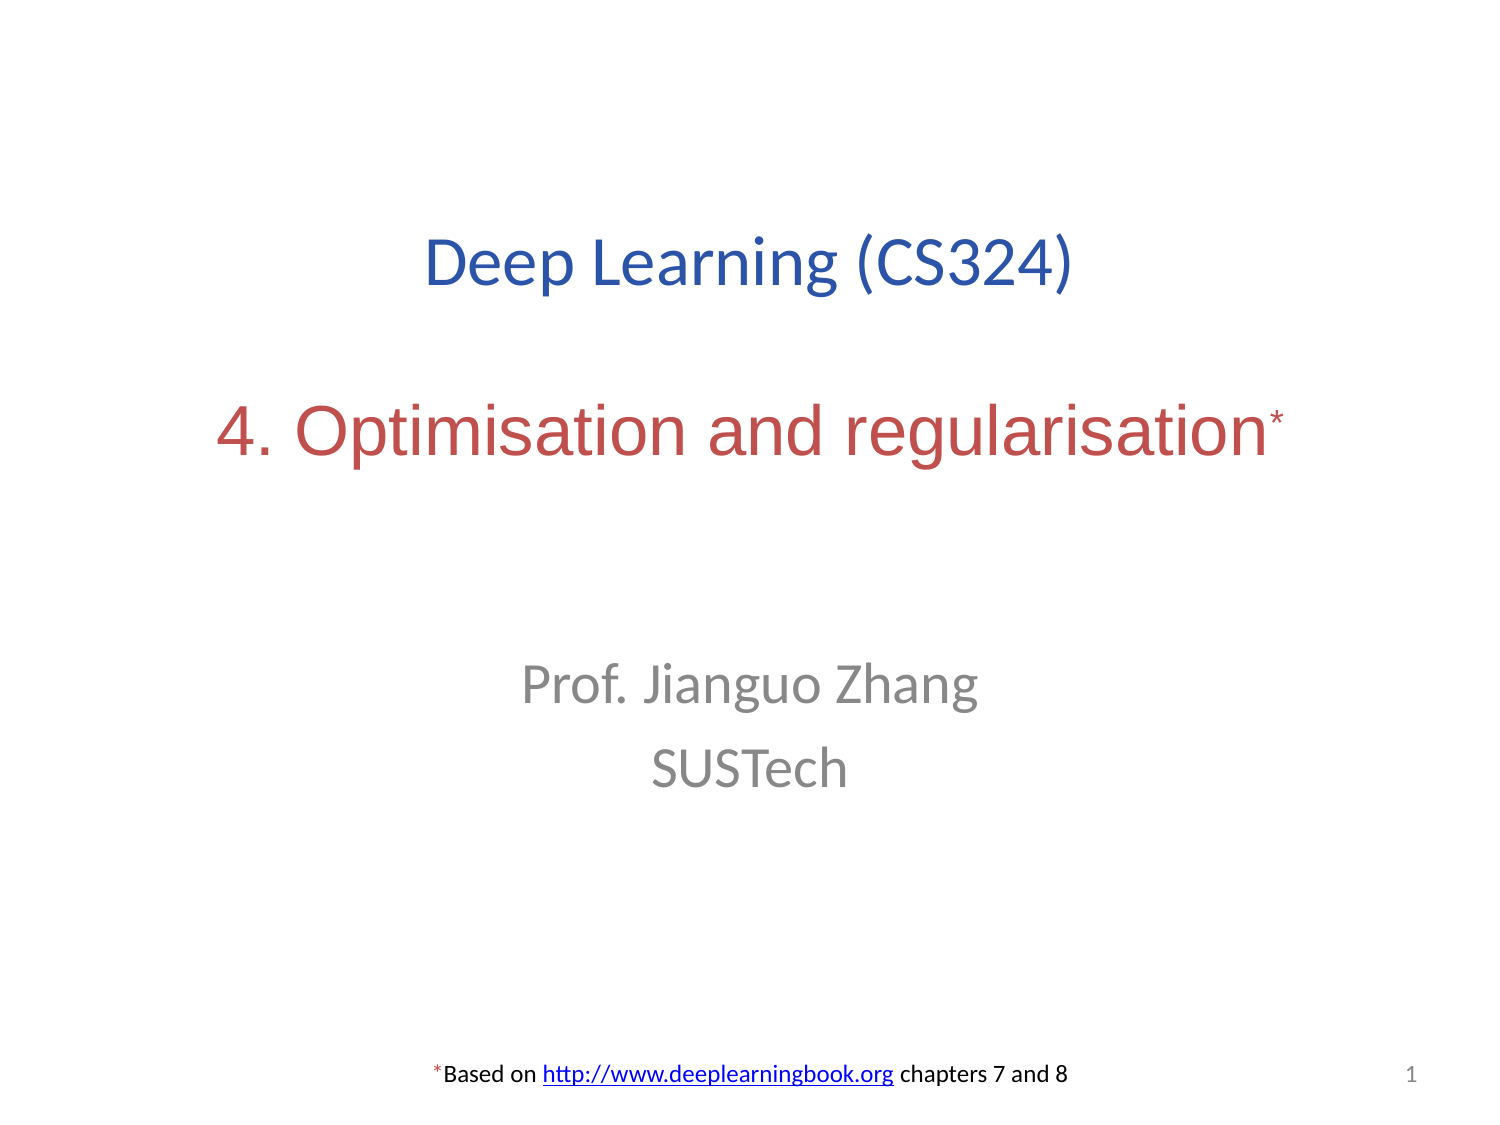

# Deep Learning (CS324)

4. Optimisation and regularisation*
Prof. Jianguo Zhang
SUSTech
*Based on http://www.deeplearningbook.org chapters 7 and 8
1